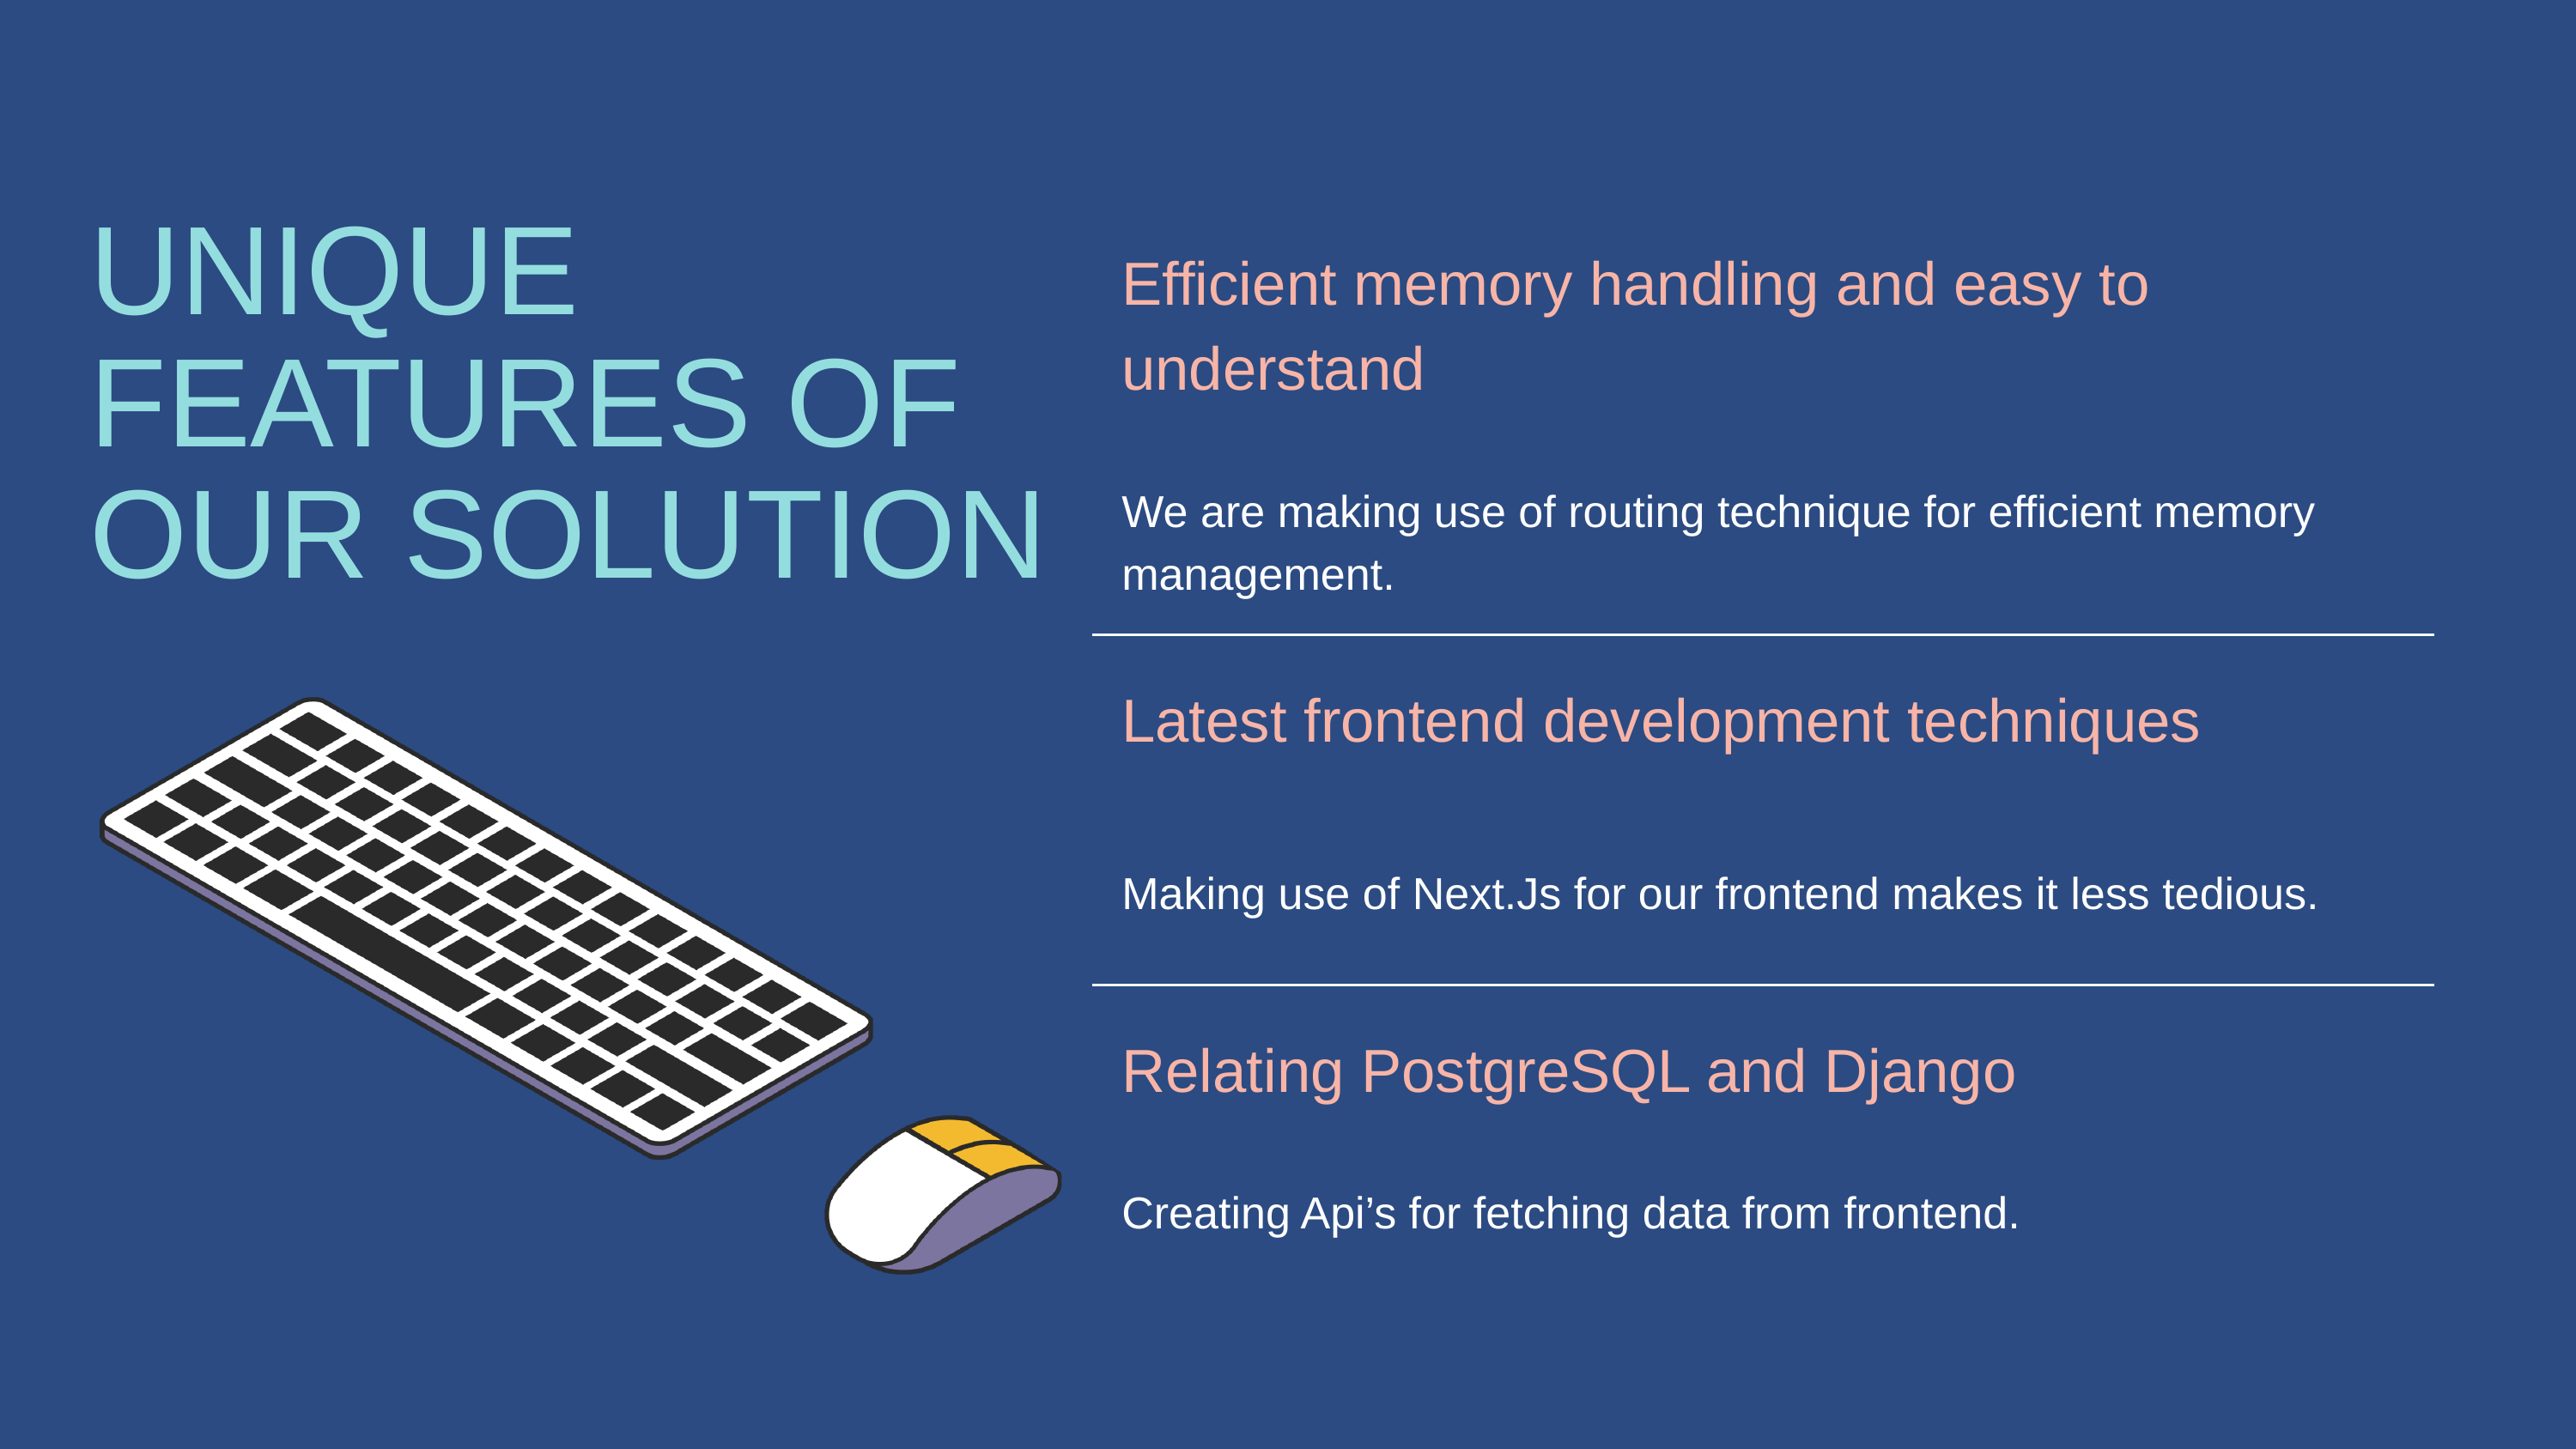

UNIQUE FEATURES OF OUR SOLUTION

| Efficient memory handling and easy to understand |
| --- |
| We are making use of routing technique for efficient memory management. |
| Latest frontend development techniques |
| Making use of Next.Js for our frontend makes it less tedious. |
| Relating PostgreSQL and Django |
| Creating Api’s for fetching data from frontend. |